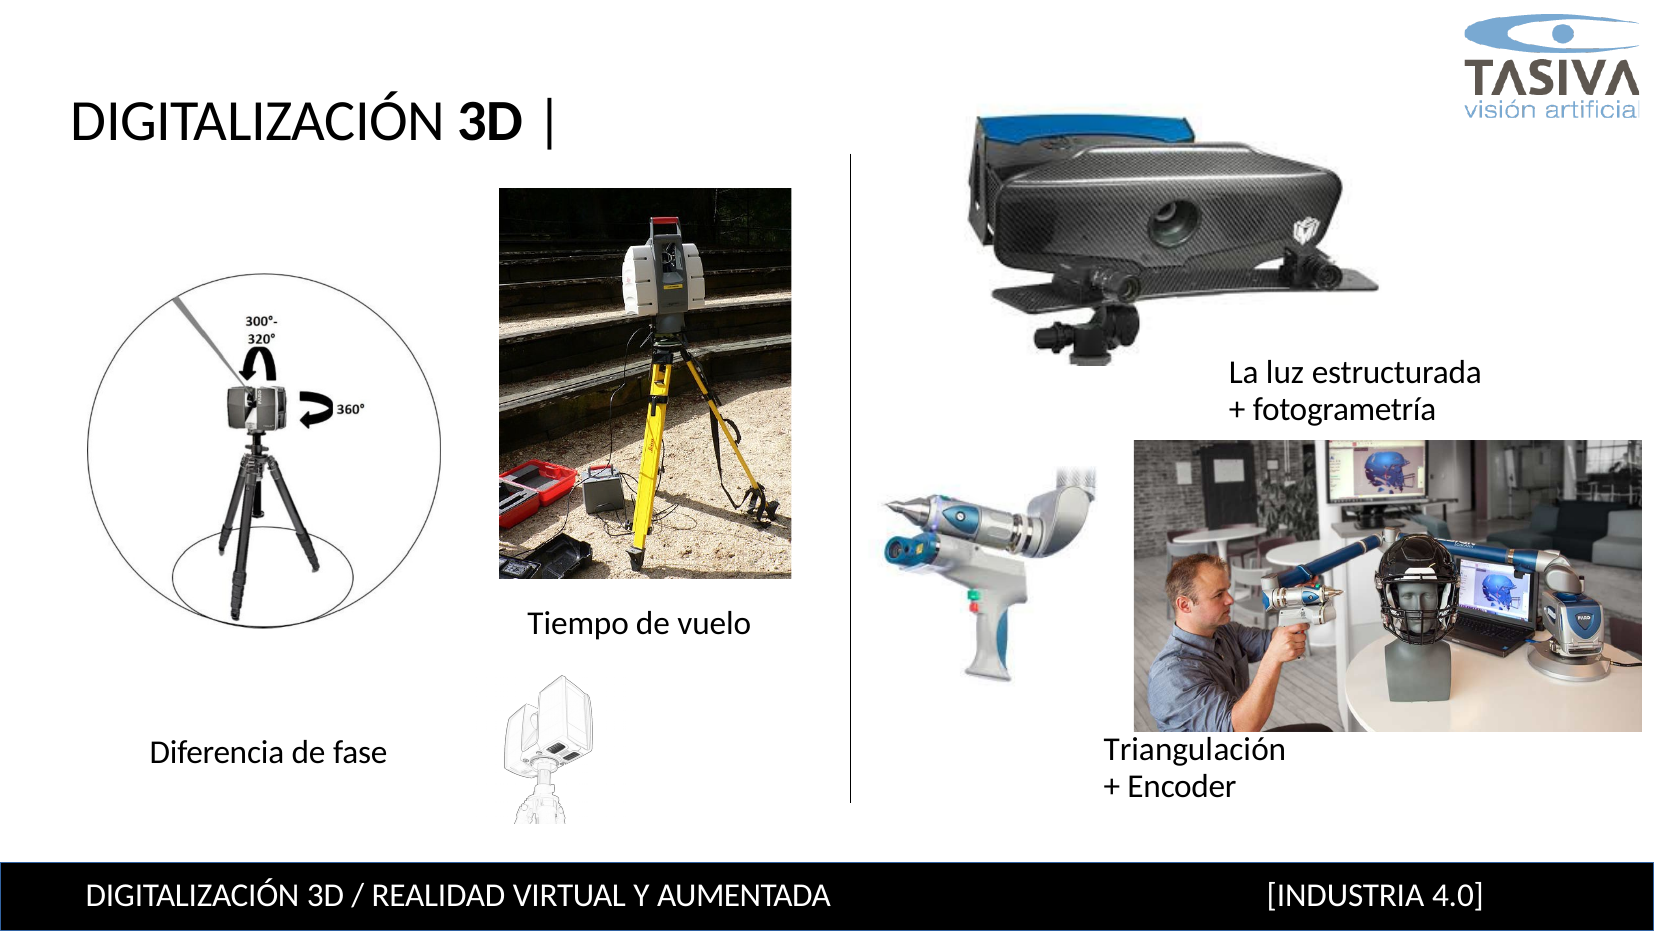

# DIGITALIZACIÓN 3D |

La luz estructurada
+ fotogrametría

Tiempo de vuelo

Diferencia de fase
Triangulación
+ Encoder
DIGITALIZACIÓN 3D / REALIDAD VIRTUAL Y AUMENTADA
[INDUSTRIA 4.0]